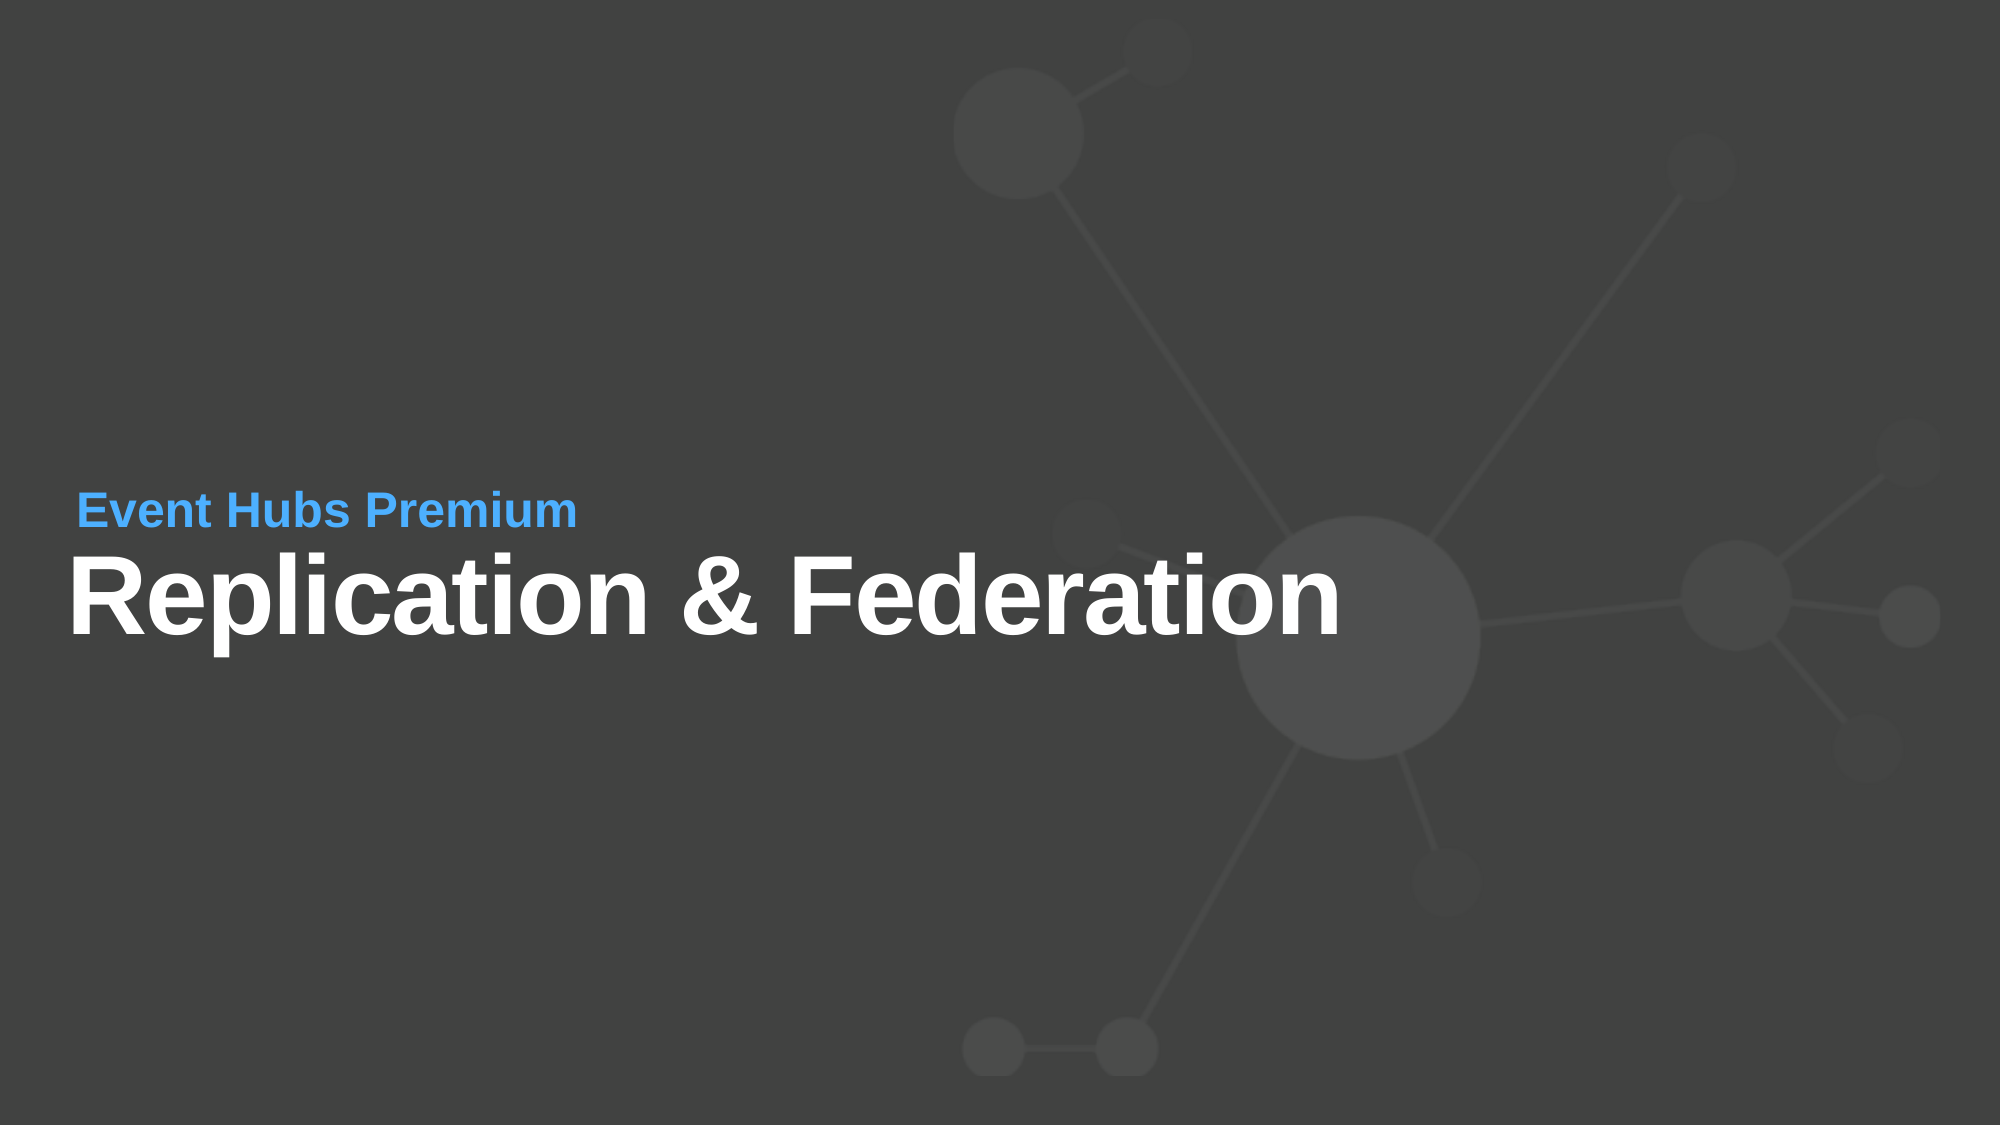

Event Hubs Premium
# Replication & Federation